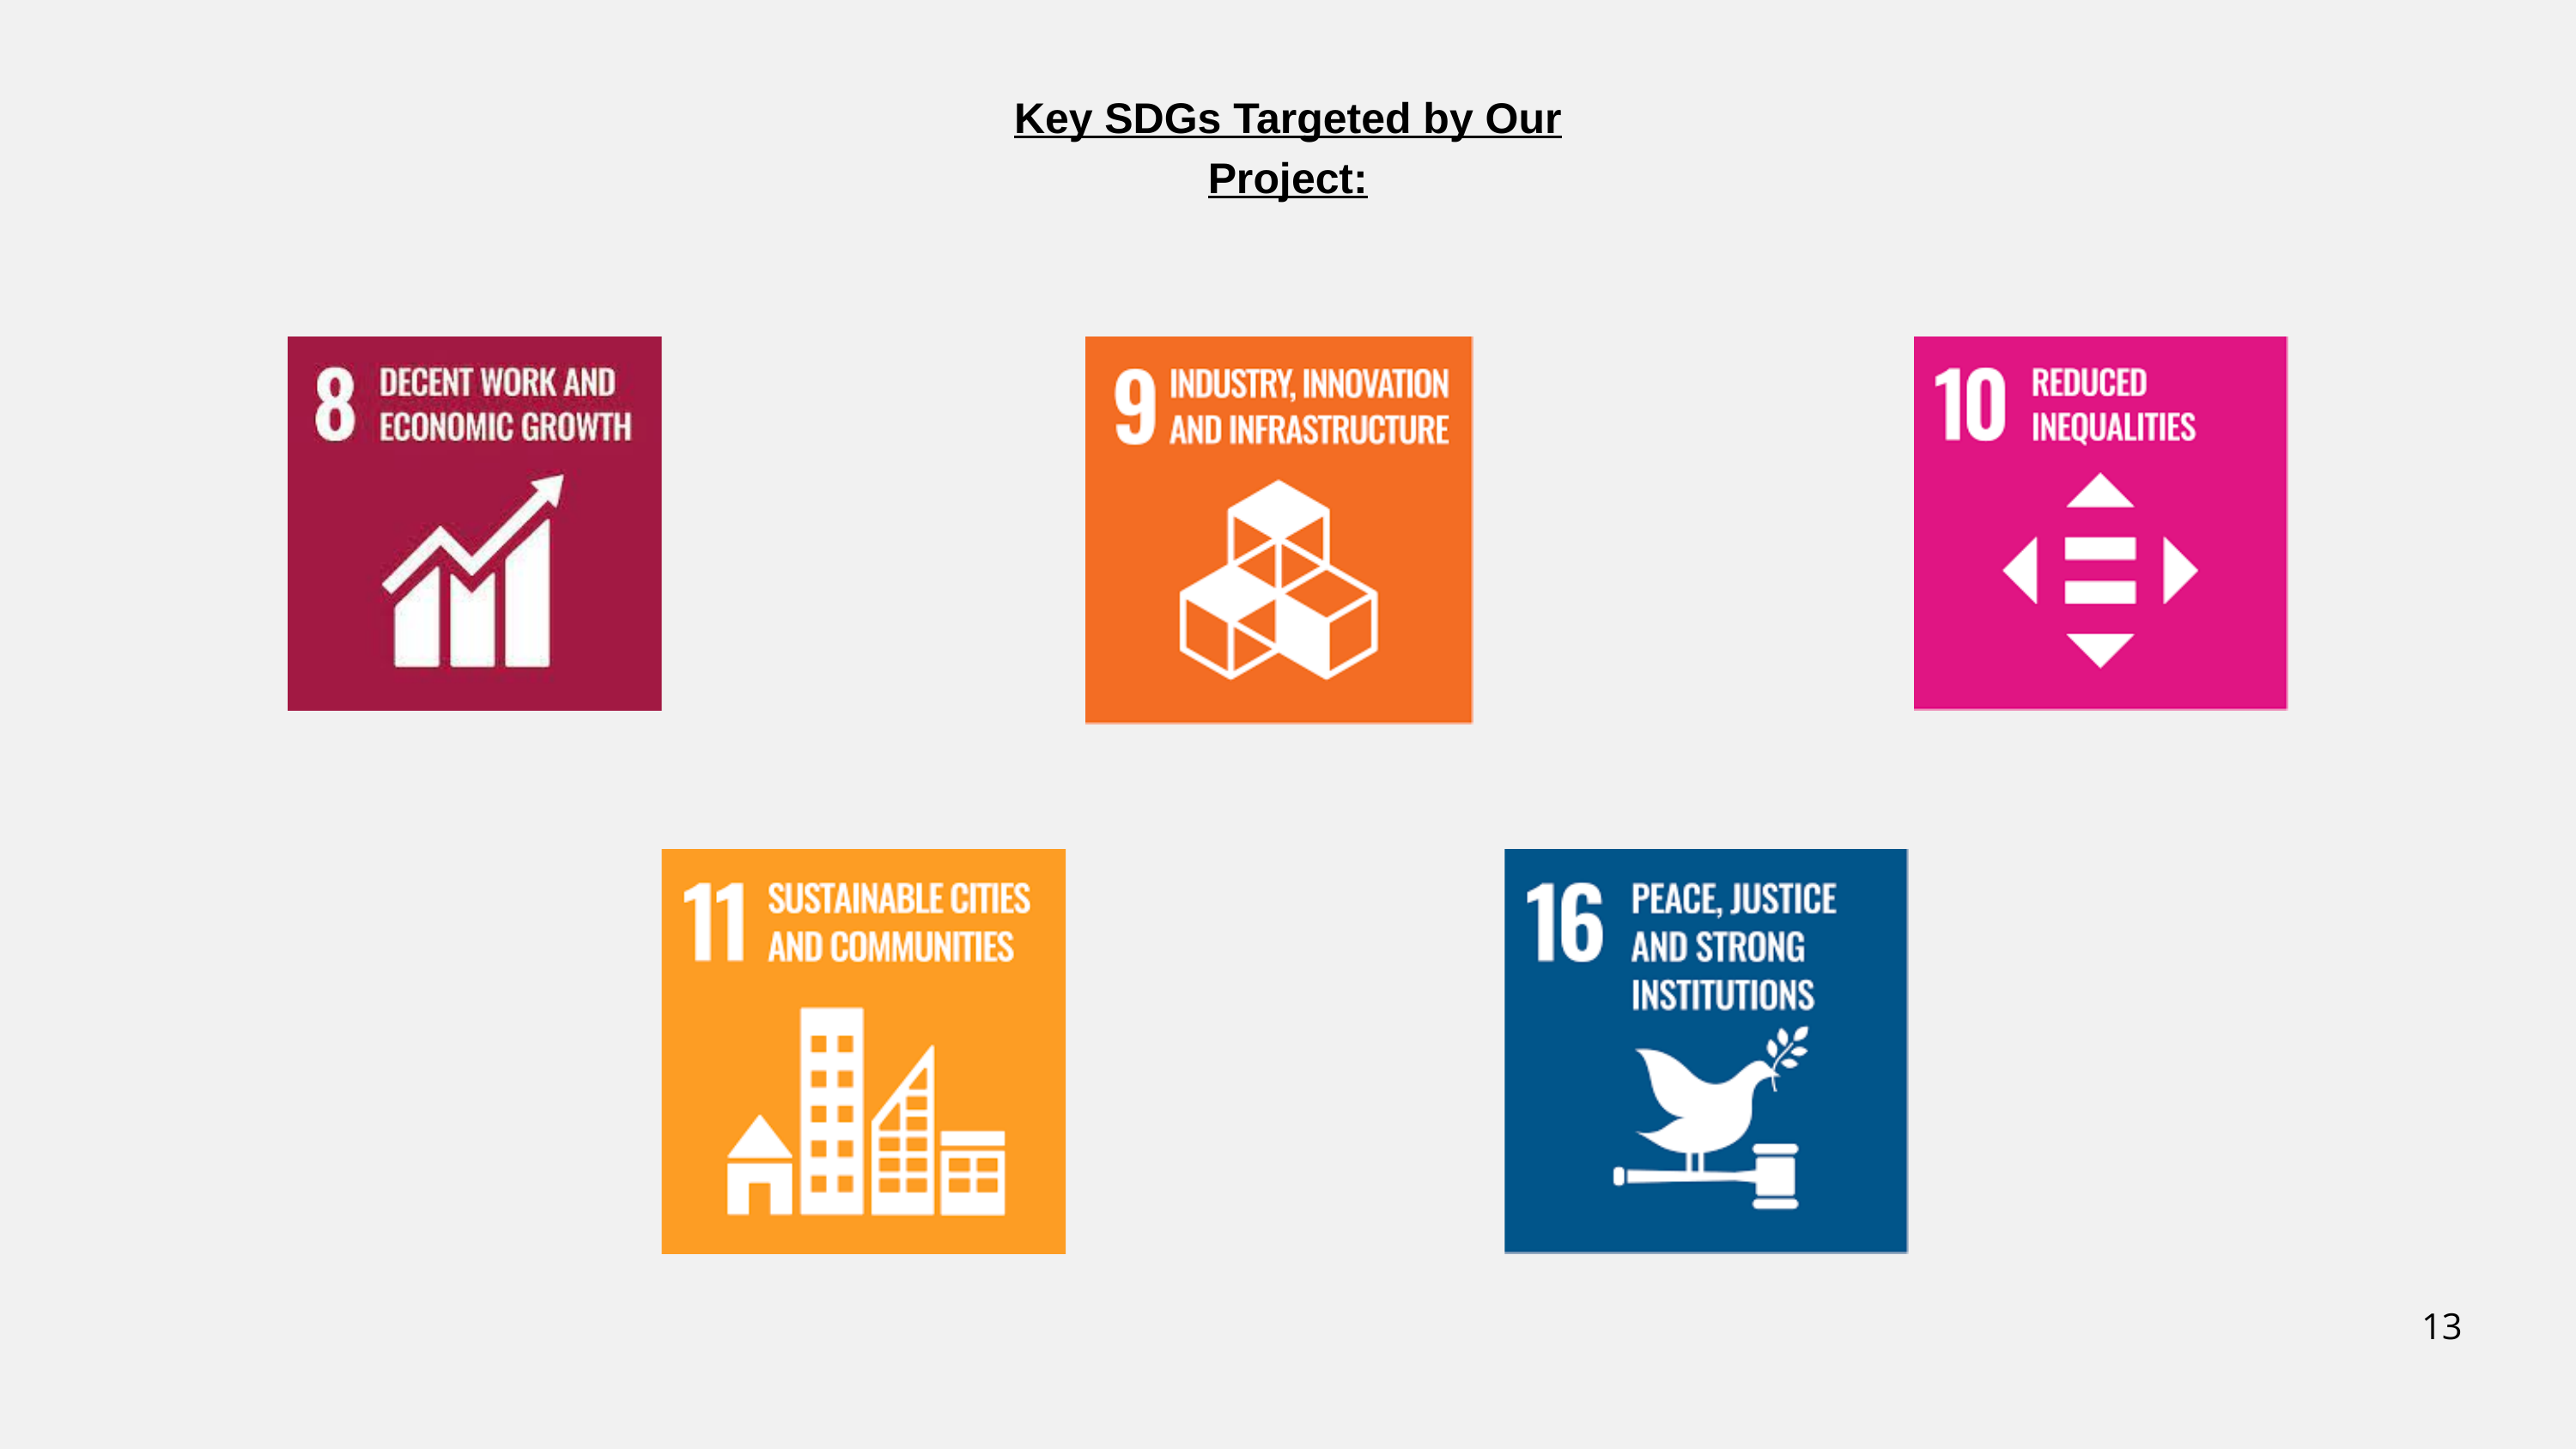

Key SDGs Targeted by Our Project:

13